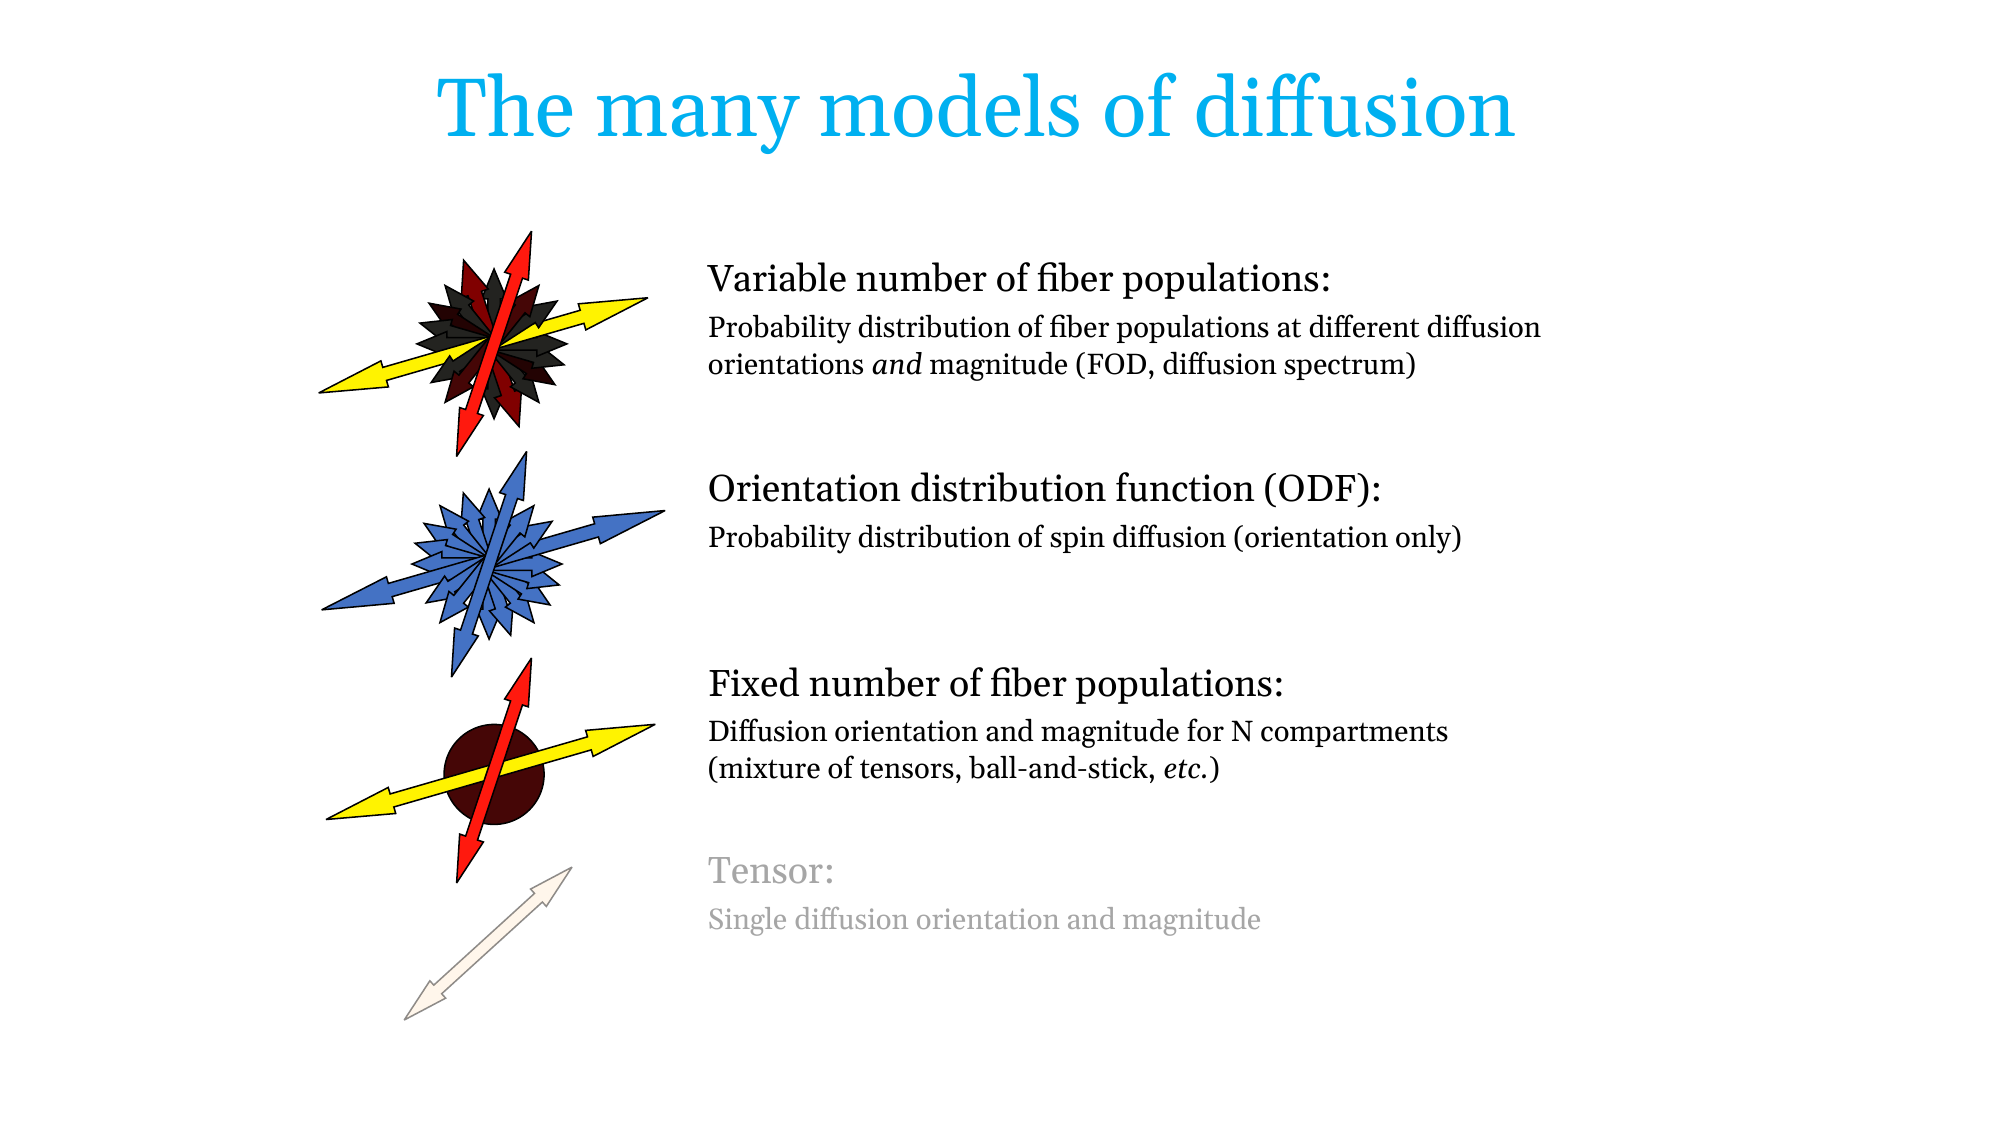

# The many models of diffusion
| Variable number of fiber populations: Probability distribution of fiber populations at different diffusion orientations and magnitude (FOD, diffusion spectrum) |
| --- |
| Orientation distribution function (ODF): Probability distribution of spin diffusion (orientation only) |
| Fixed number of fiber populations: Diffusion orientation and magnitude for N compartments (mixture of tensors, ball-and-stick, etc.) |
| Tensor: Single diffusion orientation and magnitude |